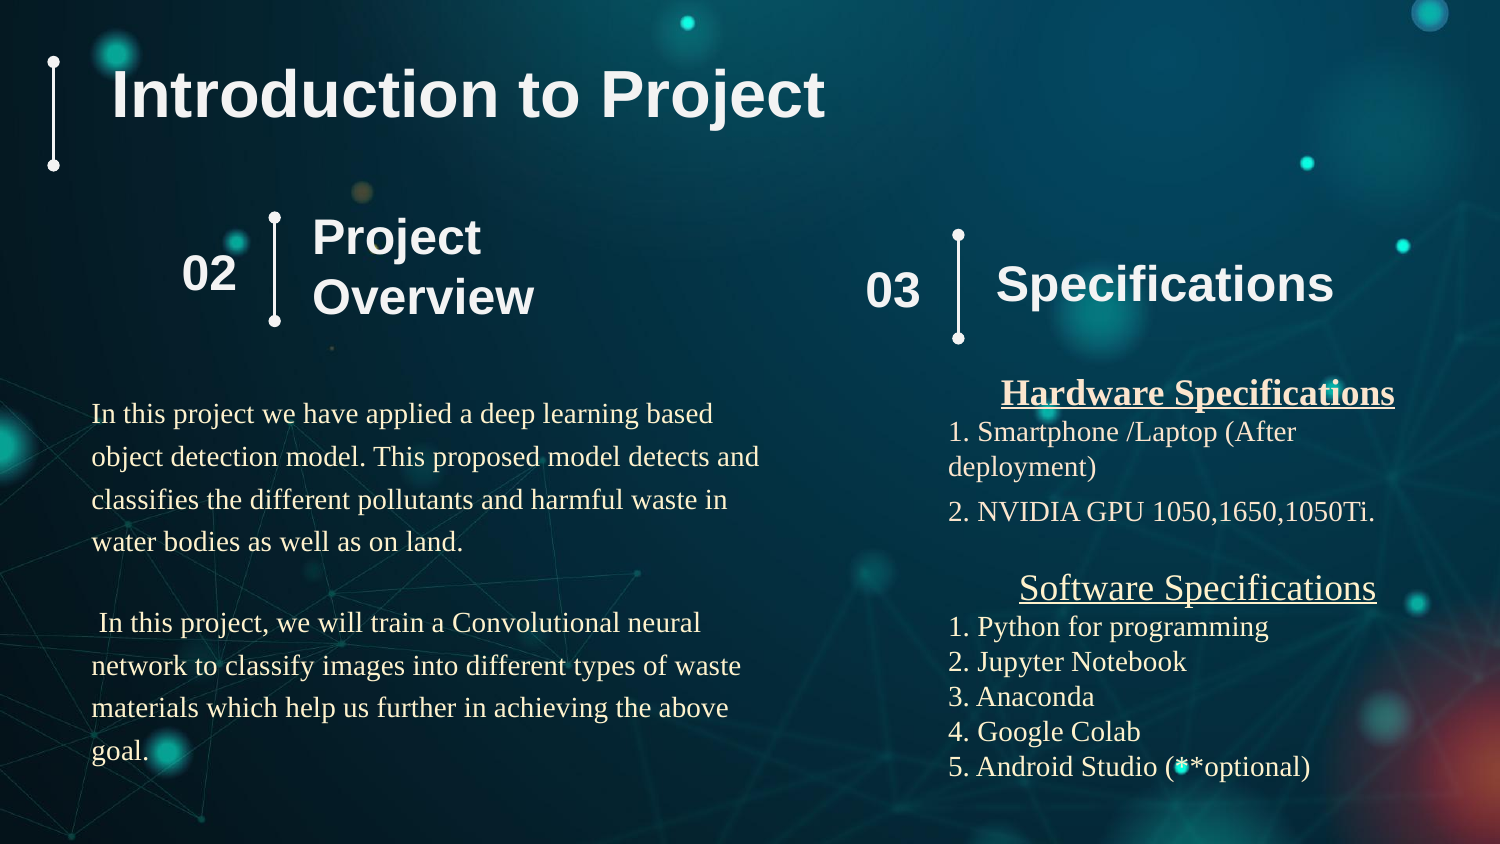

Introduction to Project

Project Overview
Specifications
02
03
Hardware Specifications
1. Smartphone /Laptop (After deployment)

2. NVIDIA GPU 1050,1650,1050Ti.

Software Specifications
1. Python for programming
2. Jupyter Notebook
3. Anaconda
4. Google Colab
5. Android Studio (**optional)
In this project we have applied a deep learning based object detection model. This proposed model detects and classifies the different pollutants and harmful waste in water bodies as well as on land.
 In this project, we will train a Convolutional neural network to classify images into different types of waste materials which help us further in achieving the above goal.